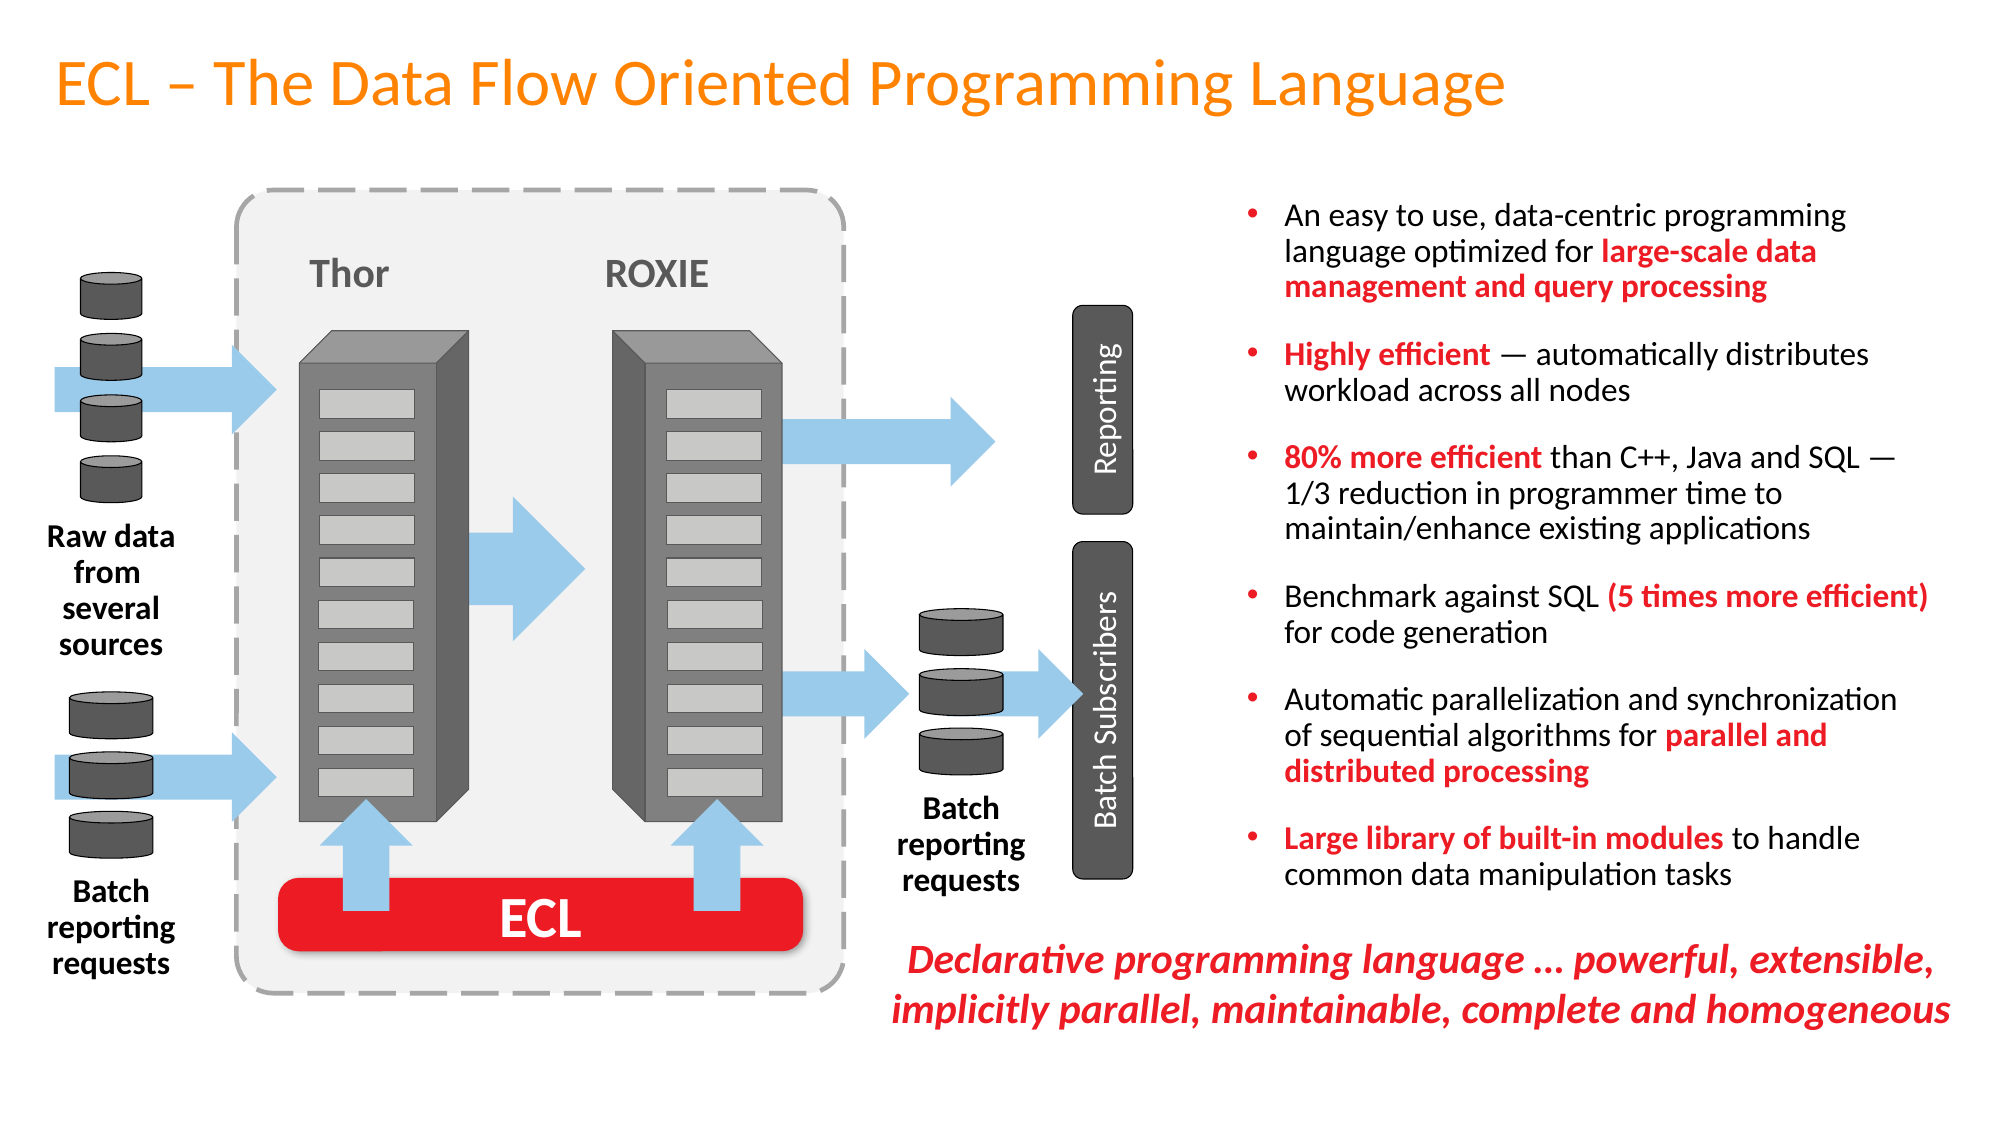

# ECL – The Data Flow Oriented Programming Language

An easy to use, data-centric programming language optimized for large-scale data management and query processing
Highly efficient — automatically distributes workload across all nodes
80% more efficient than C++, Java and SQL — 1/3 reduction in programmer time to maintain/enhance existing applications
Benchmark against SQL (5 times more efficient) for code generation
Automatic parallelization and synchronization
of sequential algorithms for parallel and distributed processing
Large library of built-in modules to handle common data manipulation tasks
Thor
ROXIE

Reporting

Raw data from
several sources

Batch Subscribers

Batch reporting requests

Batch reporting requests
ECL
Declarative programming language … powerful, extensible, implicitly parallel, maintainable, complete and homogeneous
8
Introduction to HPCC Systems